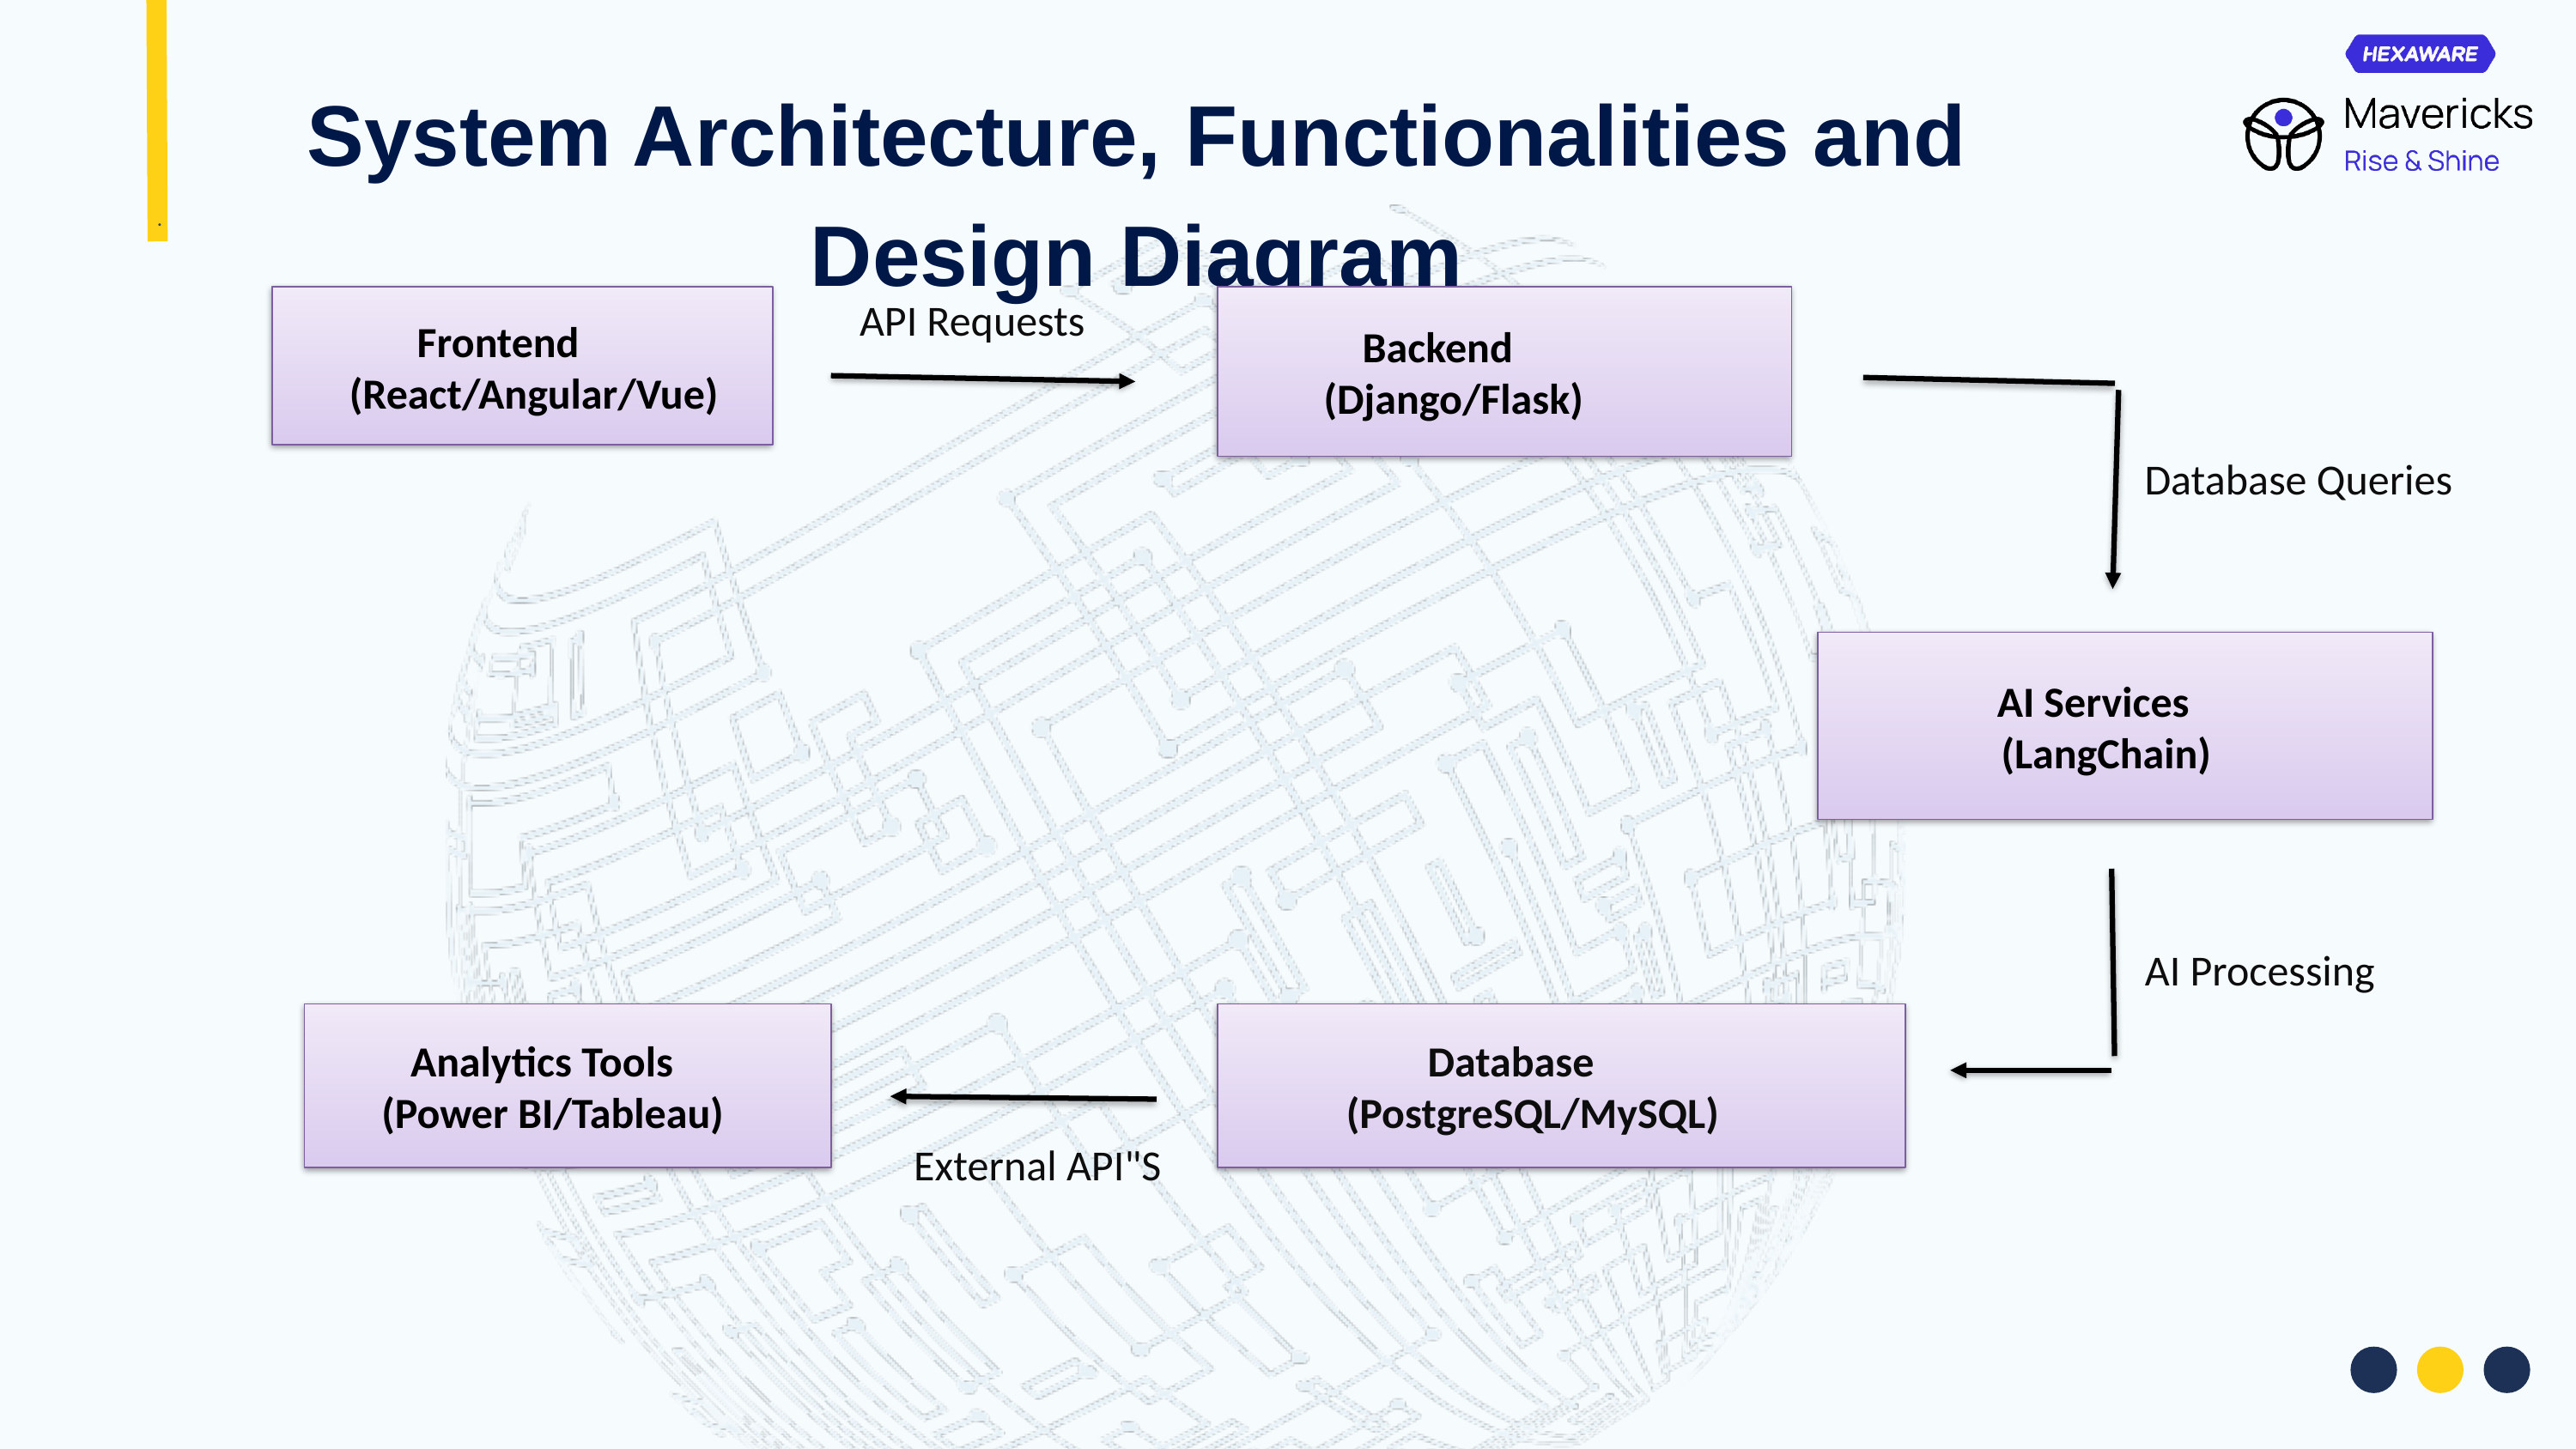

System Architecture, Functionalities and Design Diagram

.

       Frontend
(React/Angular/Vue)
       Backend
   (Django/Flask)
API Requests
Database Queries
              AI Services
           (LangChain)
AI Processing
   Analytics Tools
(Power BI/Tableau)
                        Database
            (PostgreSQL/MySQL)
External API"S